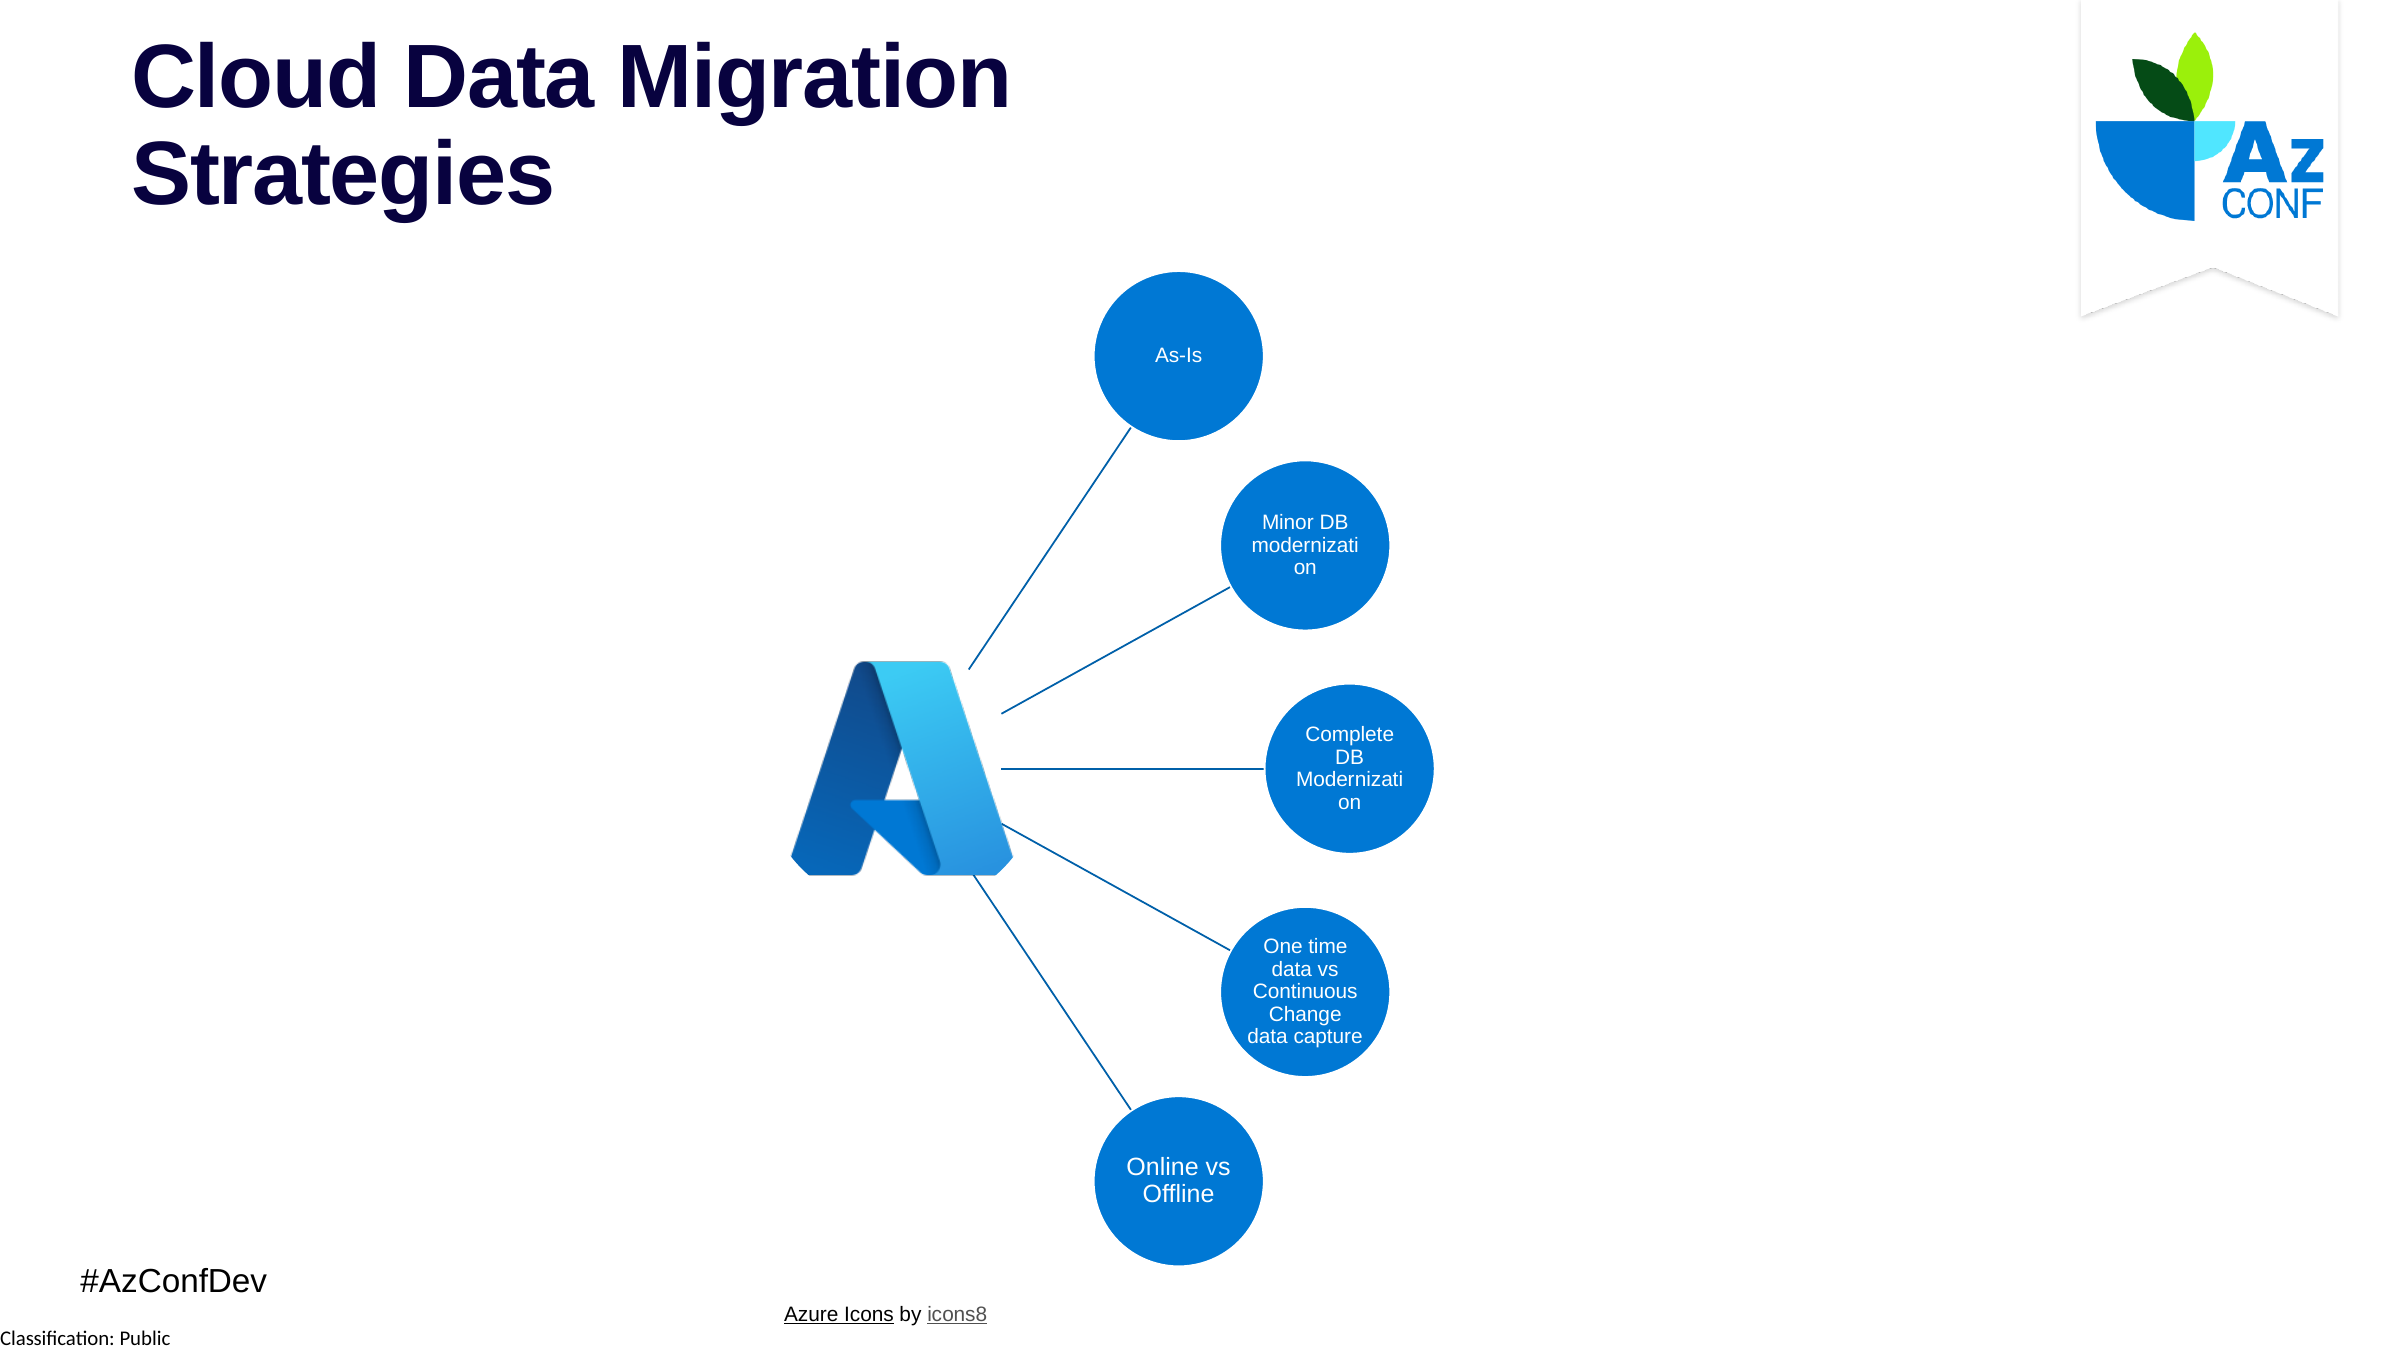

# Cloud Data Migration Strategies
As-Is
Minor DB modernization
Complete DB Modernization
One time data vs Continuous Change data capture
Online vs Offline
Azure Icons by icons8